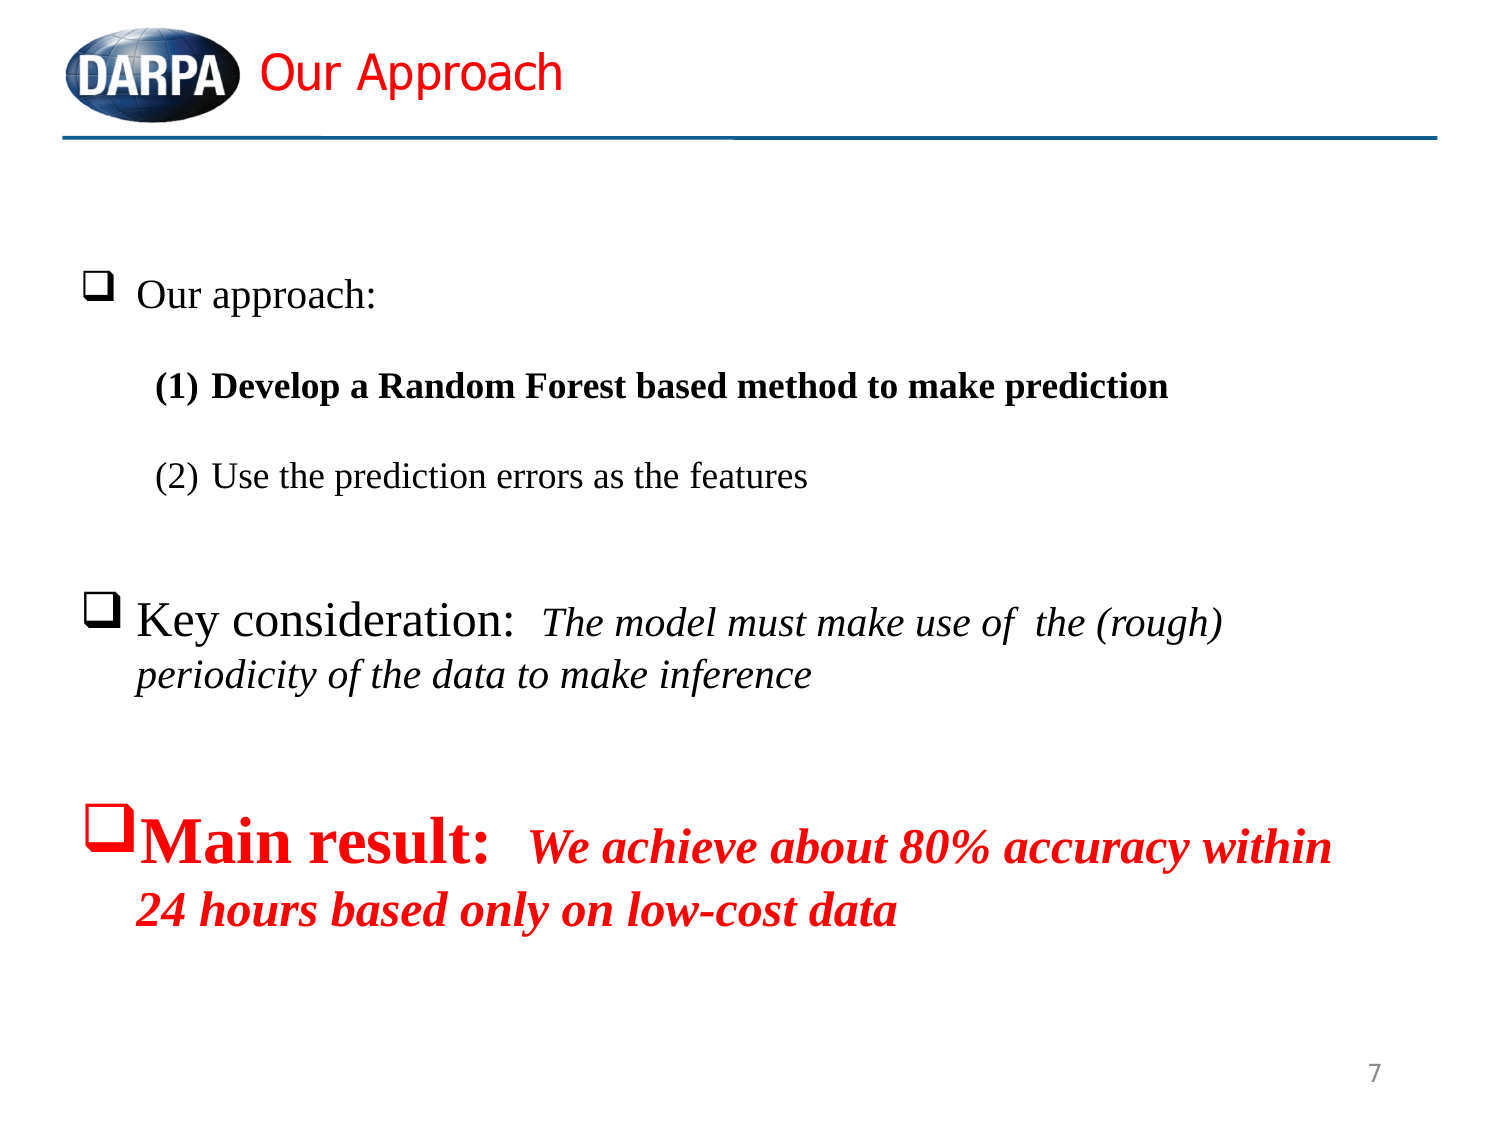

Our Approach

Our approach:
Develop a Random Forest based method to make prediction
Use the prediction errors as the features

Key consideration:  The model must make use of  the (rough) periodicity of the data to make inference

Main result:  We achieve about 80% accuracy within 24 hours based only on low-cost data
7